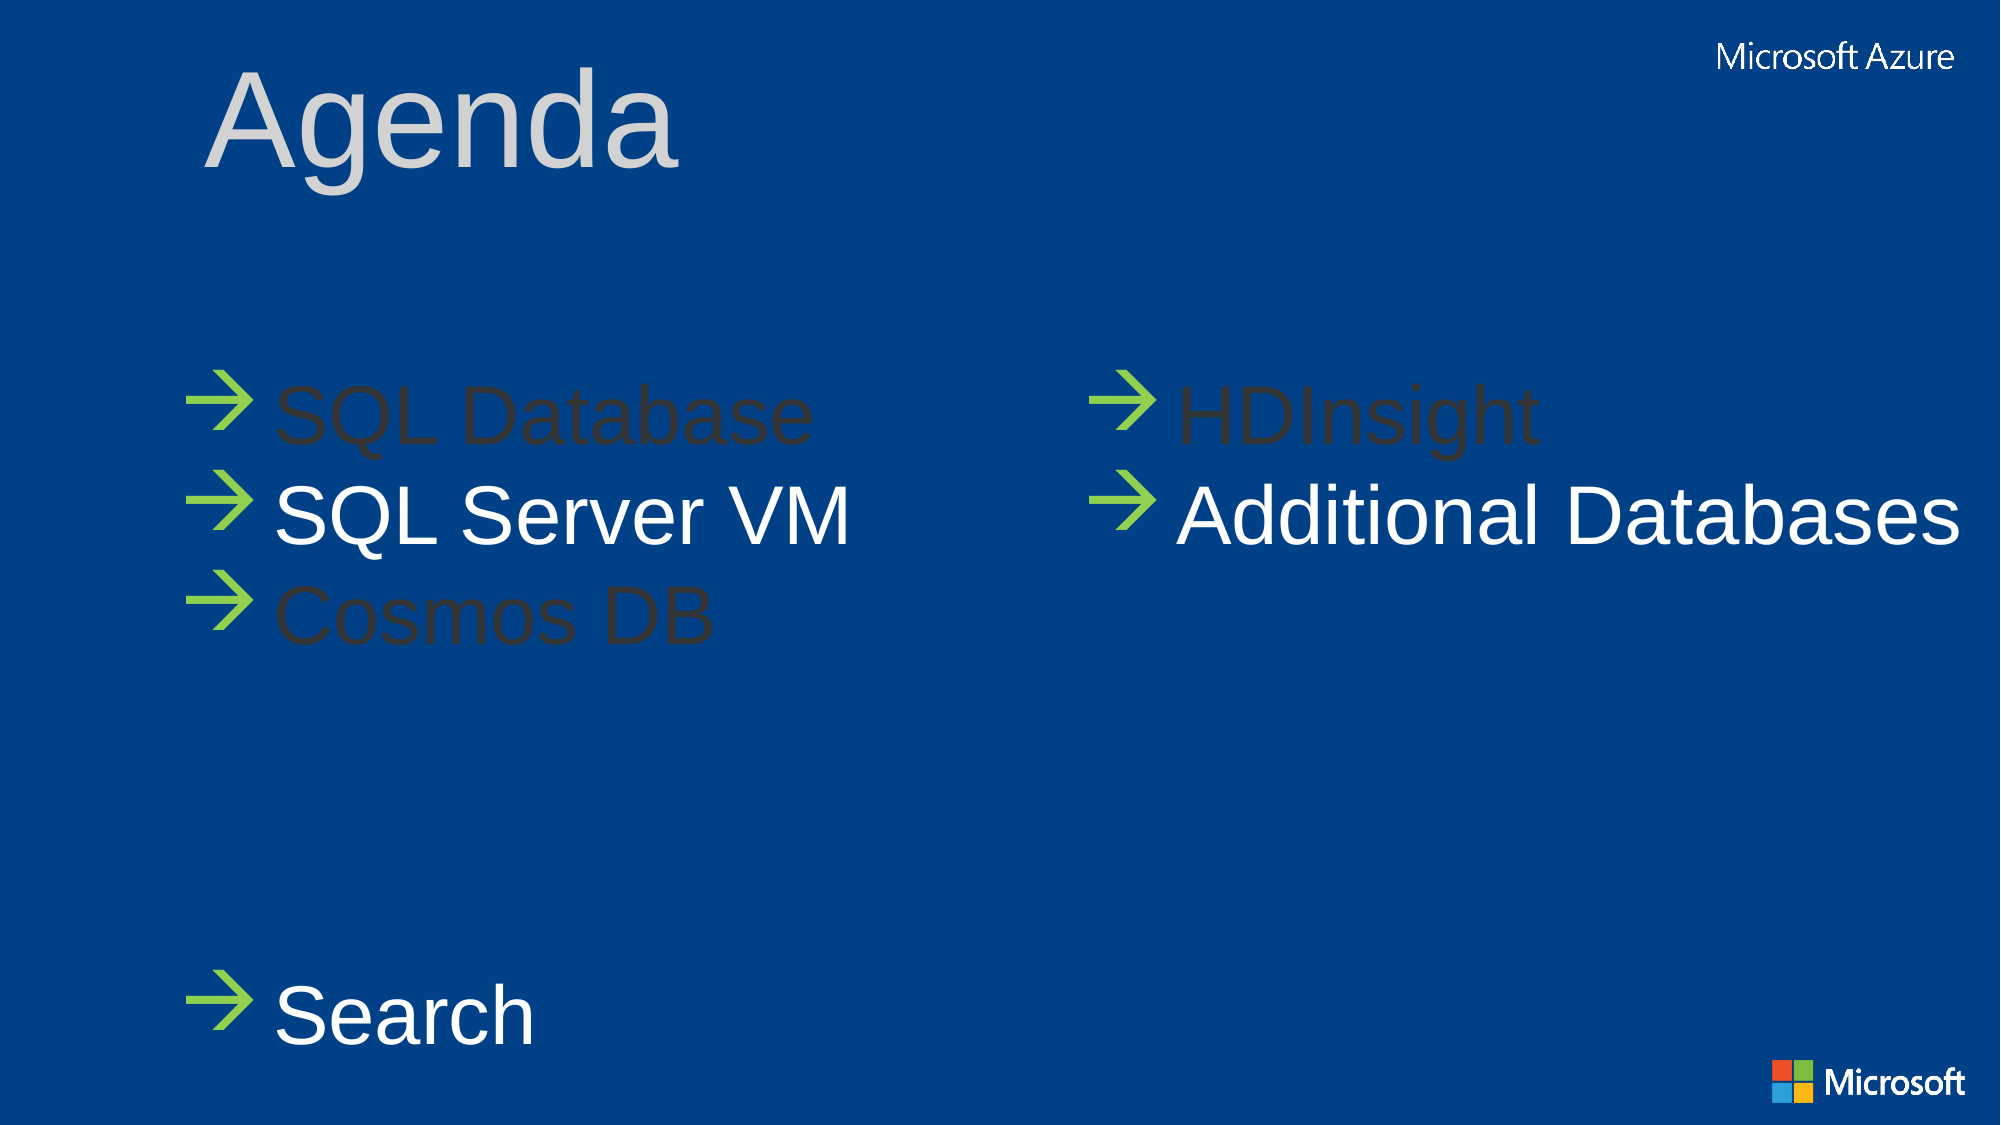

Agenda
SQL Database
SQL Server VM
Cosmos DB

Search
HDInsight
Additional Databases